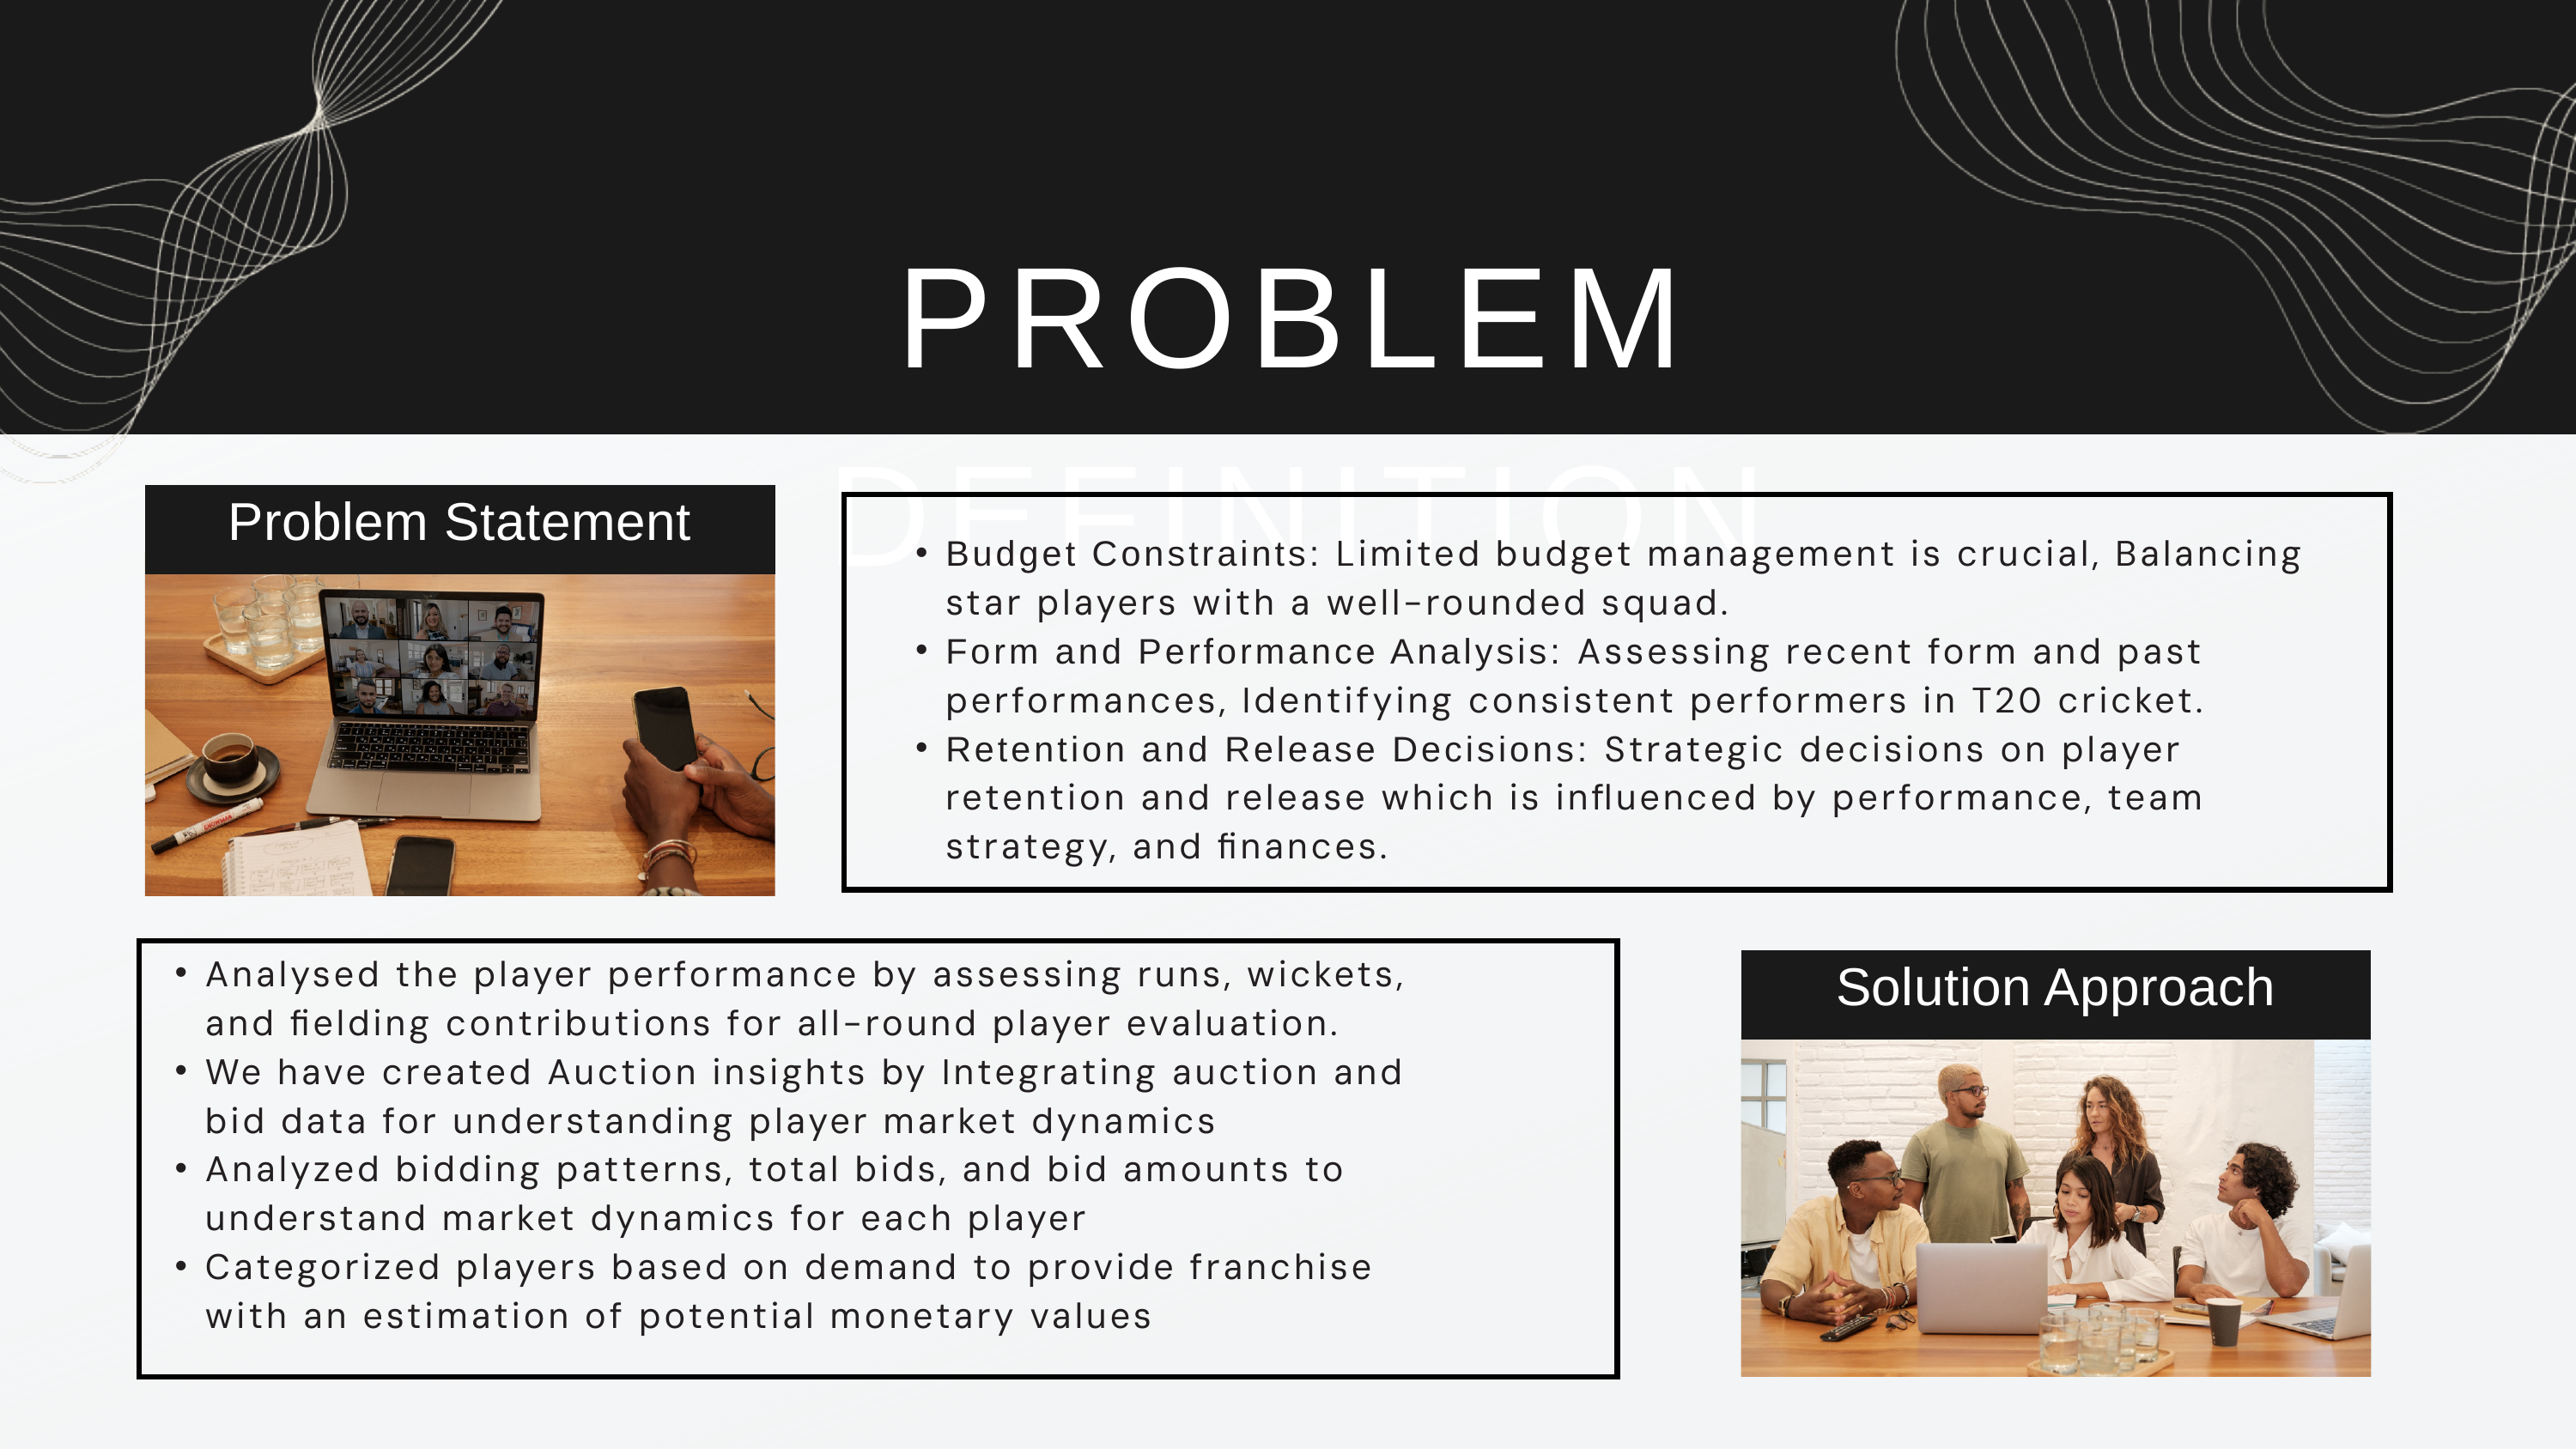

PROBLEM DEFINITION

Problem Statement

Budget Constraints: Limited budget management is crucial, Balancing star players with a well-rounded squad.
Form and Performance Analysis: Assessing recent form and past performances, Identifying consistent performers in T20 cricket.
Retention and Release Decisions: Strategic decisions on player retention and release which is influenced by performance, team strategy, and finances.

Analysed the player performance by assessing runs, wickets, and fielding contributions for all-round player evaluation.
We have created Auction insights by Integrating auction and bid data for understanding player market dynamics
Analyzed bidding patterns, total bids, and bid amounts to understand market dynamics for each player
Categorized players based on demand to provide franchise with an estimation of potential monetary values

Solution Approach